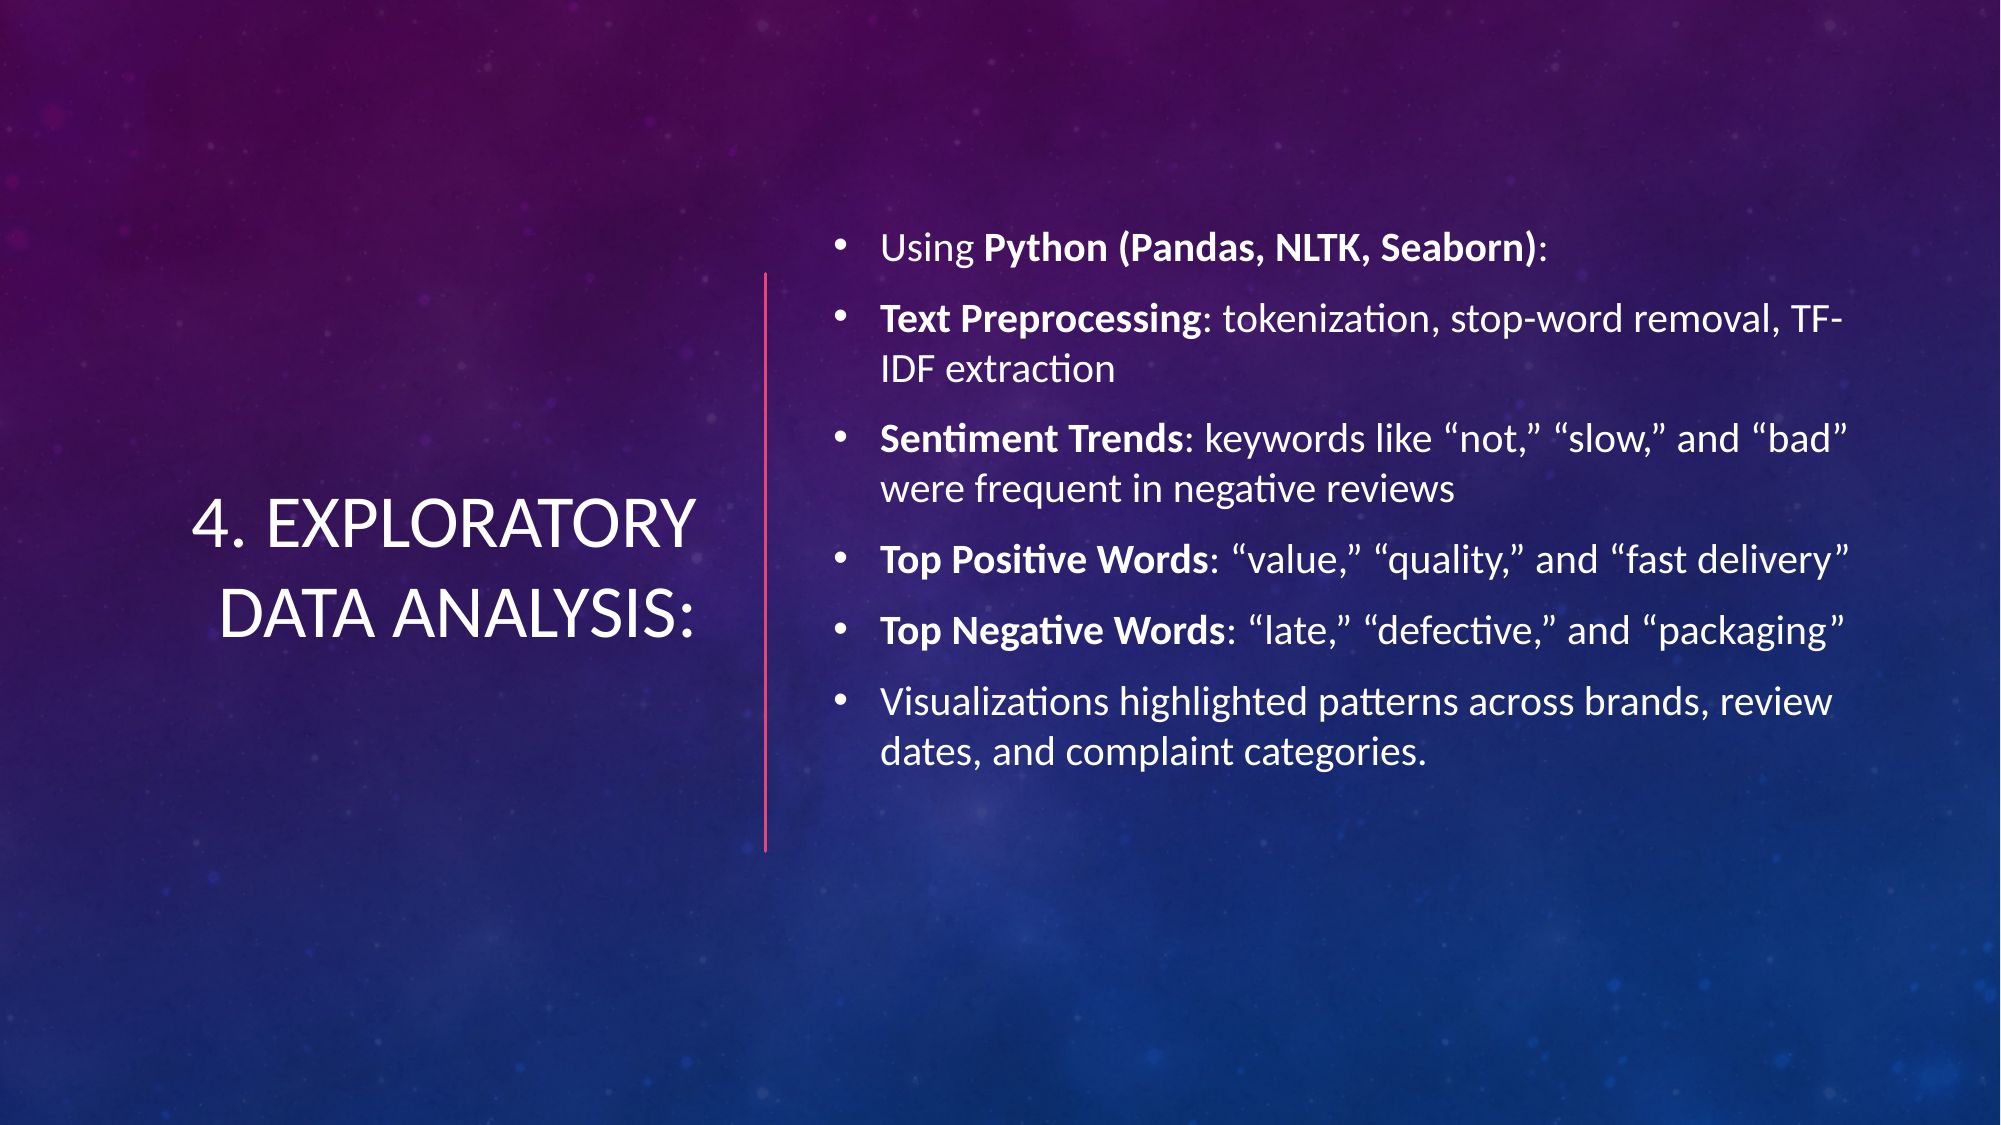

# 4. Exploratory Data Analysis:
Using Python (Pandas, NLTK, Seaborn):
Text Preprocessing: tokenization, stop-word removal, TF-IDF extraction
Sentiment Trends: keywords like “not,” “slow,” and “bad” were frequent in negative reviews
Top Positive Words: “value,” “quality,” and “fast delivery”
Top Negative Words: “late,” “defective,” and “packaging”
Visualizations highlighted patterns across brands, review dates, and complaint categories.